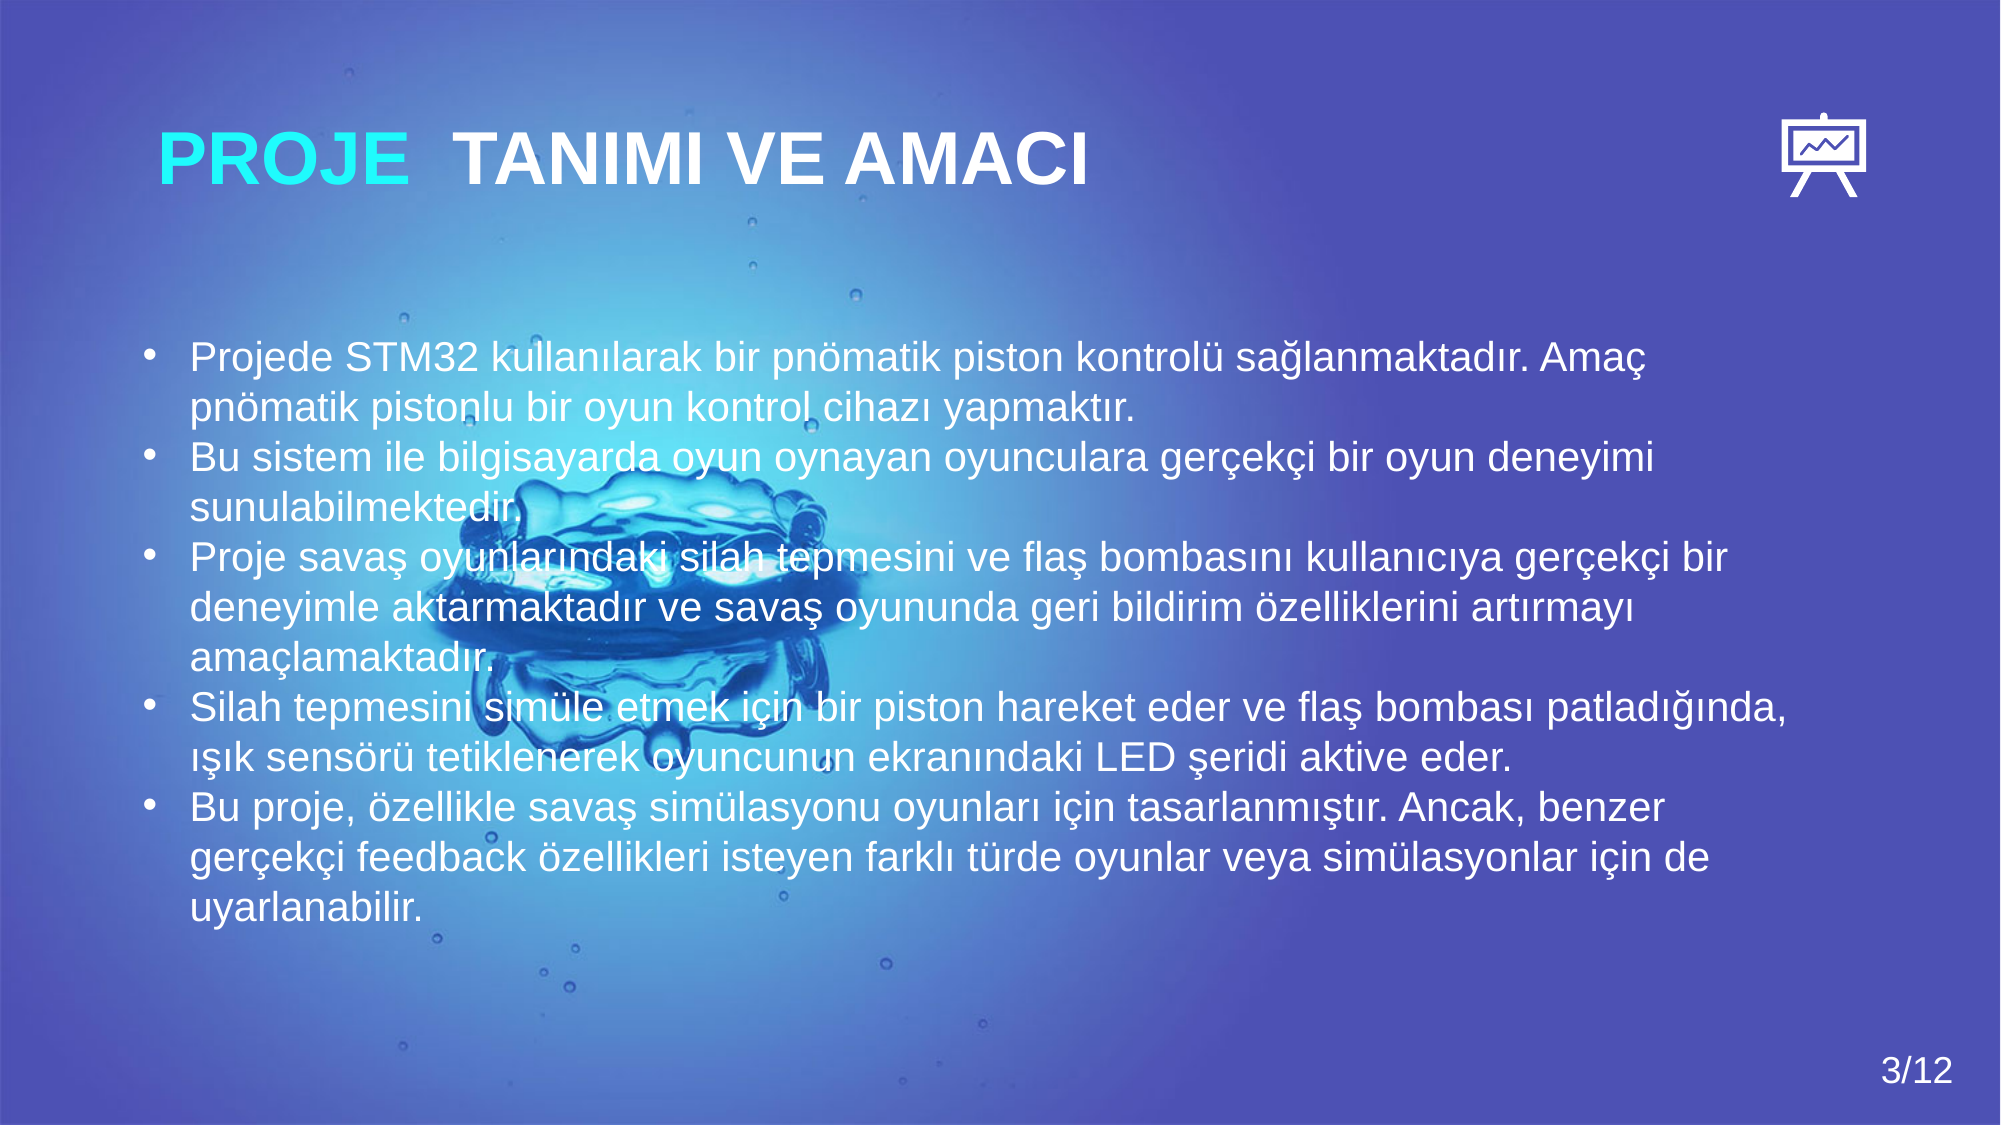

PROJE  TANIMI VE AMACI

Projede STM32 kullanılarak bir pnömatik piston kontrolü sağlanmaktadır. Amaç pnömatik pistonlu bir oyun kontrol cihazı yapmaktır.
Bu sistem ile bilgisayarda oyun oynayan oyunculara gerçekçi bir oyun deneyimi sunulabilmektedir.
Proje savaş oyunlarındaki silah tepmesini ve flaş bombasını kullanıcıya gerçekçi bir deneyimle aktarmaktadır ve savaş oyununda geri bildirim özelliklerini artırmayı amaçlamaktadır.
Silah tepmesini simüle etmek için bir piston hareket eder ve flaş bombası patladığında, ışık sensörü tetiklenerek oyuncunun ekranındaki LED şeridi aktive eder.
Bu proje, özellikle savaş simülasyonu oyunları için tasarlanmıştır. Ancak, benzer gerçekçi feedback özellikleri isteyen farklı türde oyunlar veya simülasyonlar için de uyarlanabilir.
3/12